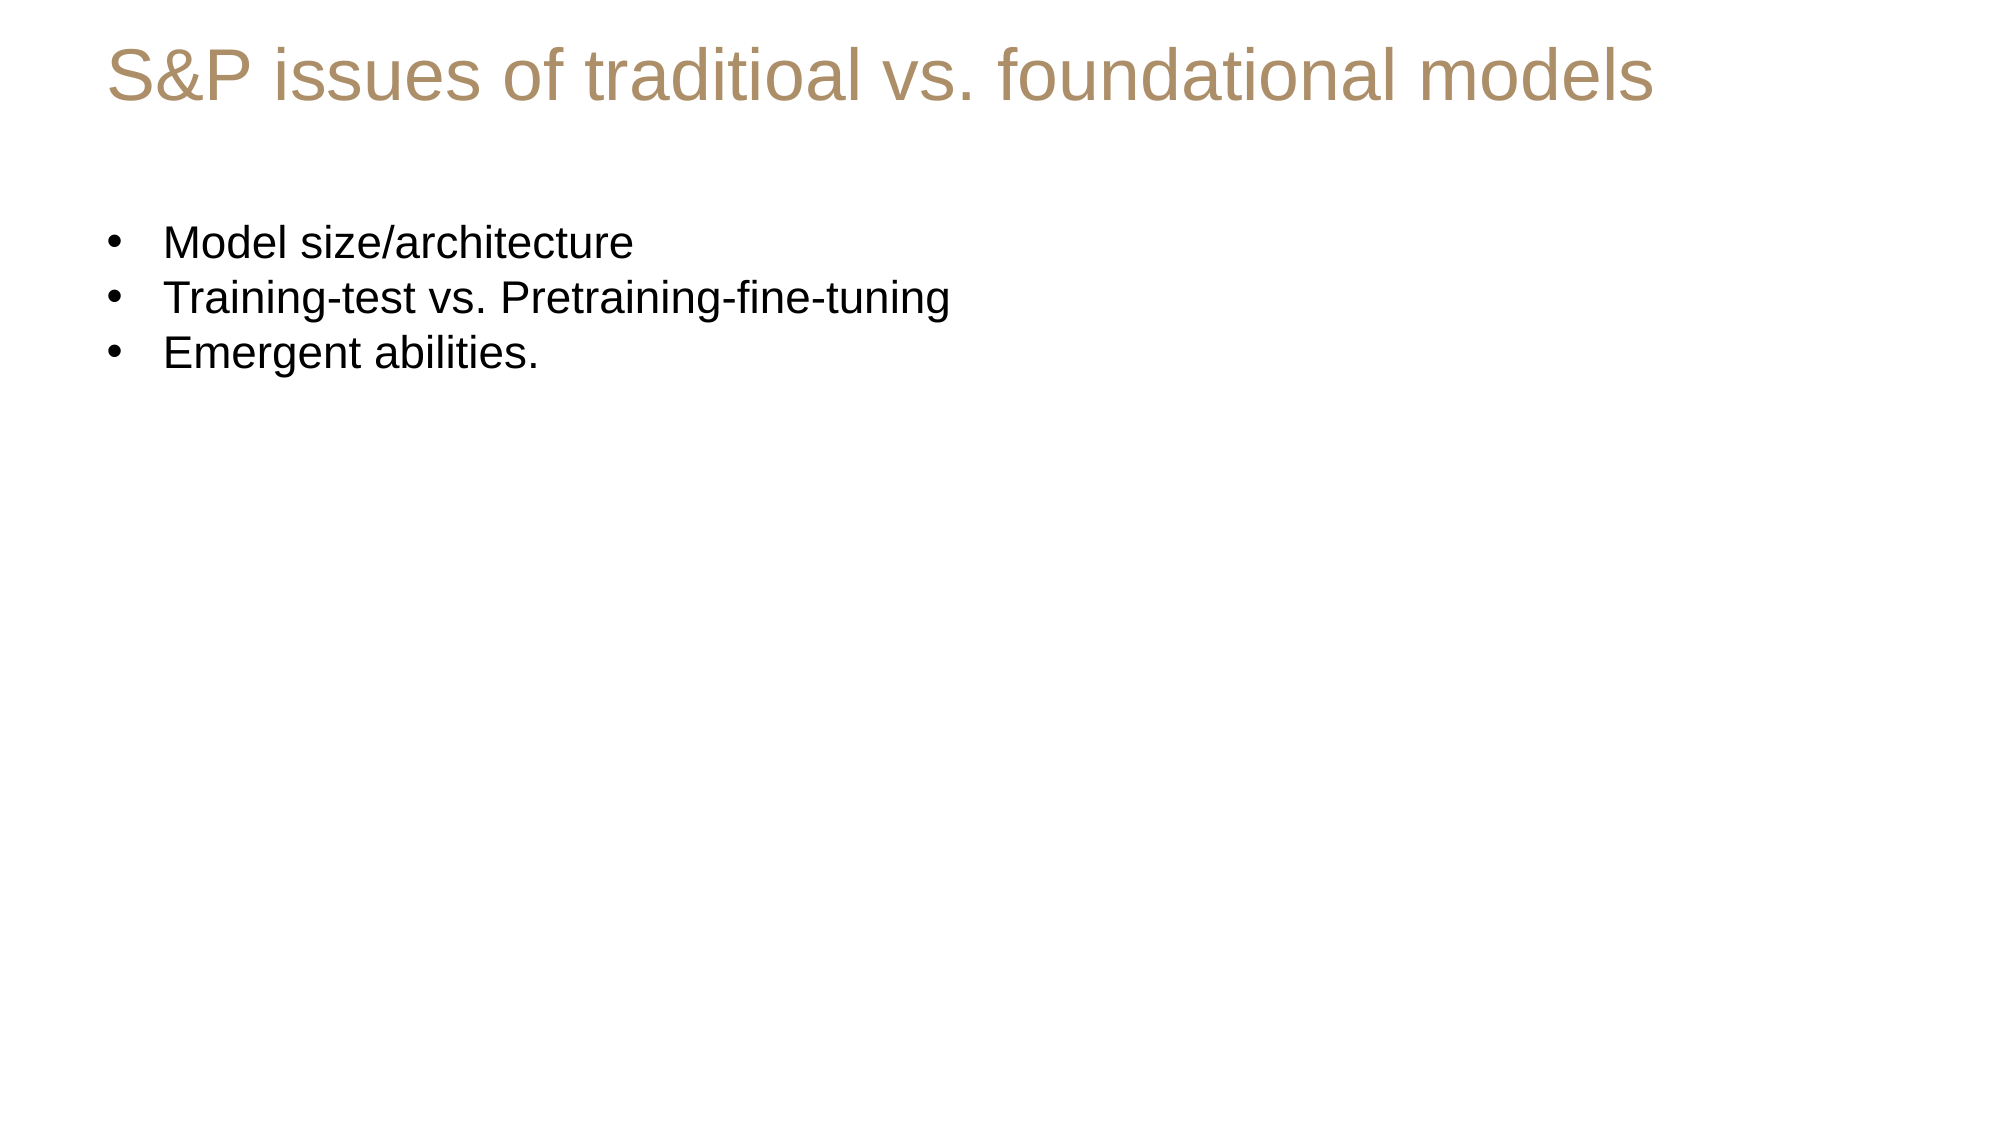

S&P issues of traditioal vs. foundational models
Model size/architecture
Training-test vs. Pretraining-fine-tuning
Emergent abilities.